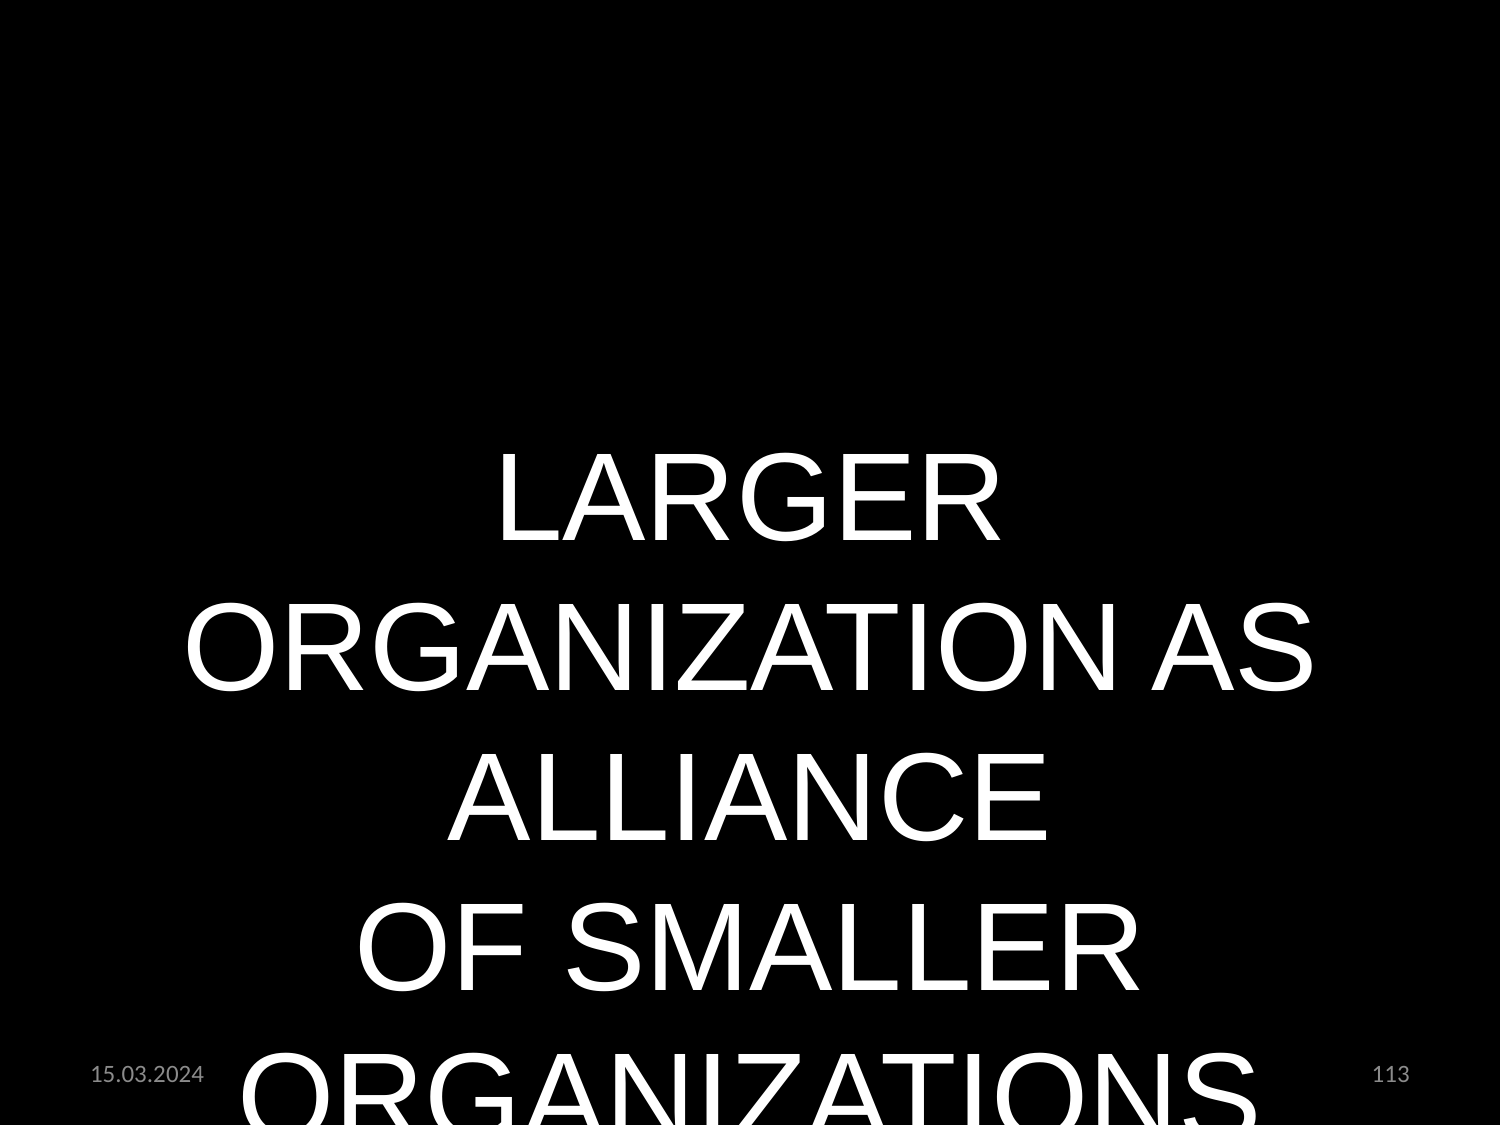

LARGER ORGANIZATION AS ALLIANCE
OF SMALLER ORGANIZATIONS
15.03.2024
113